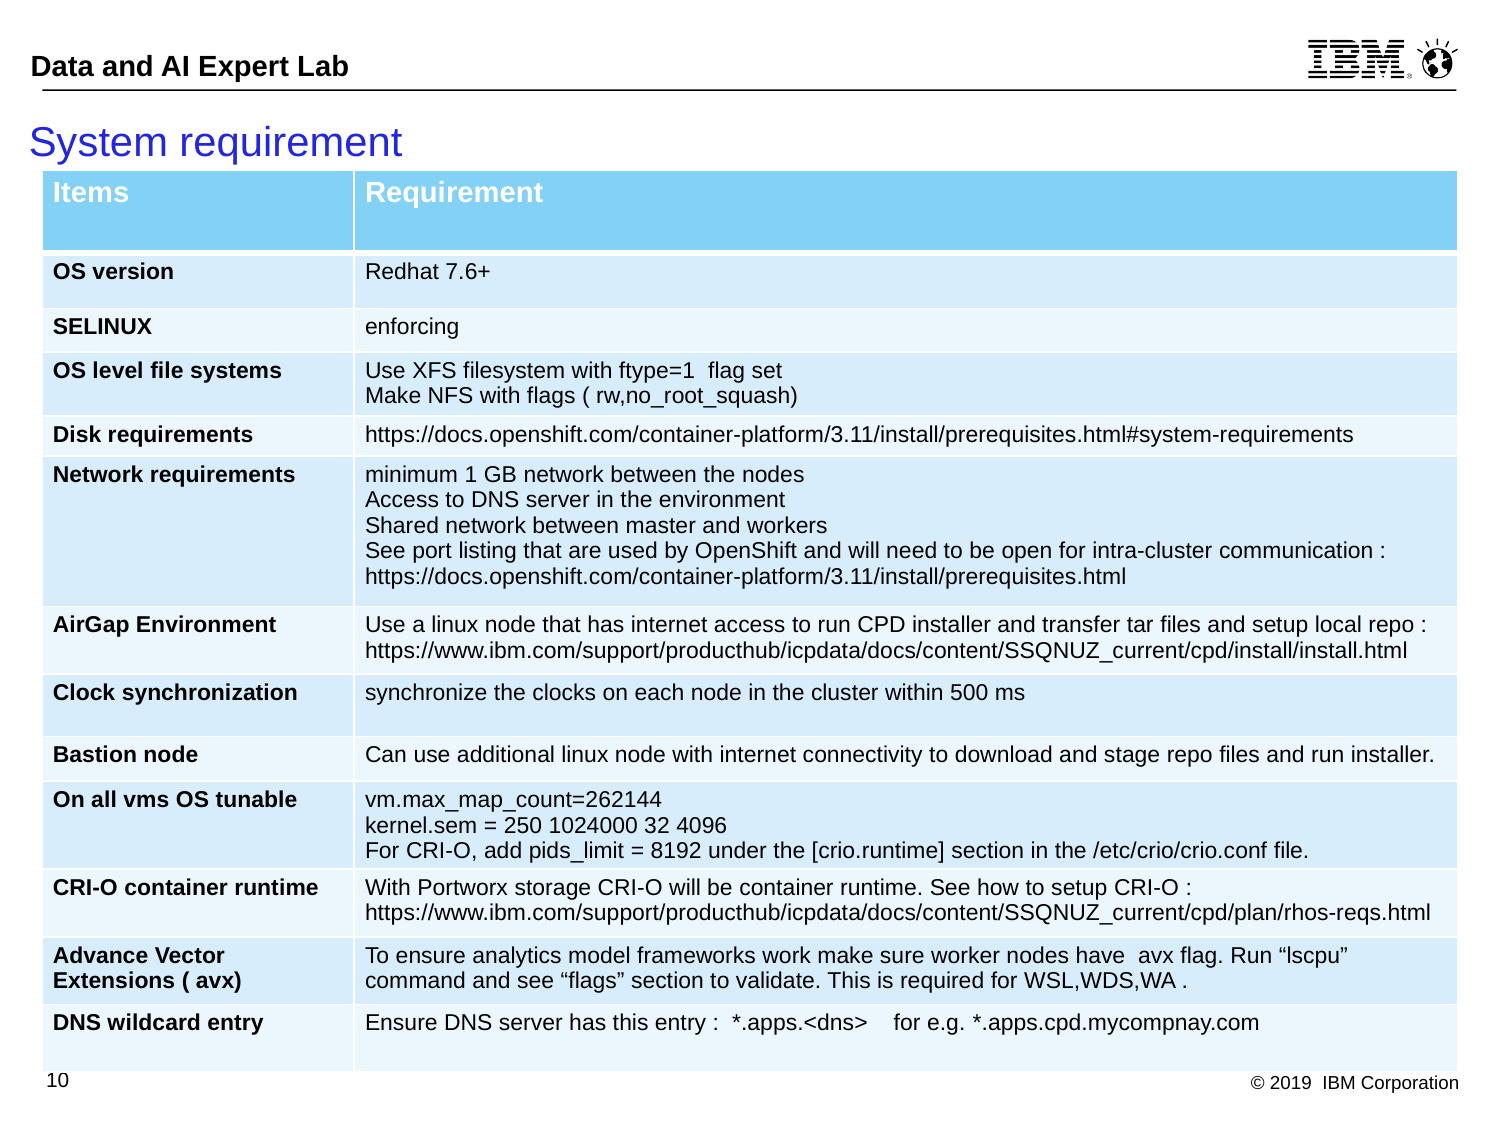

# System requirement
| Items | Requirement |
| --- | --- |
| OS version | Redhat 7.6+ |
| SELINUX | enforcing |
| OS level file systems | Use XFS filesystem with ftype=1 flag set Make NFS with flags ( rw,no\_root\_squash) |
| Disk requirements | https://docs.openshift.com/container-platform/3.11/install/prerequisites.html#system-requirements |
| Network requirements | minimum 1 GB network between the nodes Access to DNS server in the environment Shared network between master and workers See port listing that are used by OpenShift and will need to be open for intra-cluster communication : https://docs.openshift.com/container-platform/3.11/install/prerequisites.html |
| AirGap Environment | Use a linux node that has internet access to run CPD installer and transfer tar files and setup local repo : https://www.ibm.com/support/producthub/icpdata/docs/content/SSQNUZ\_current/cpd/install/install.html |
| Clock synchronization | synchronize the clocks on each node in the cluster within 500 ms |
| Bastion node | Can use additional linux node with internet connectivity to download and stage repo files and run installer. |
| On all vms OS tunable | vm.max\_map\_count=262144 kernel.sem = 250 1024000 32 4096 For CRI-O, add pids\_limit = 8192 under the [crio.runtime] section in the /etc/crio/crio.conf file. |
| CRI-O container runtime | With Portworx storage CRI-O will be container runtime. See how to setup CRI-O : https://www.ibm.com/support/producthub/icpdata/docs/content/SSQNUZ\_current/cpd/plan/rhos-reqs.html |
| Advance Vector Extensions ( avx) | To ensure analytics model frameworks work make sure worker nodes have avx flag. Run “lscpu” command and see “flags” section to validate. This is required for WSL,WDS,WA . |
| DNS wildcard entry | Ensure DNS server has this entry : \*.apps.<dns> for e.g. \*.apps.cpd.mycompnay.com |